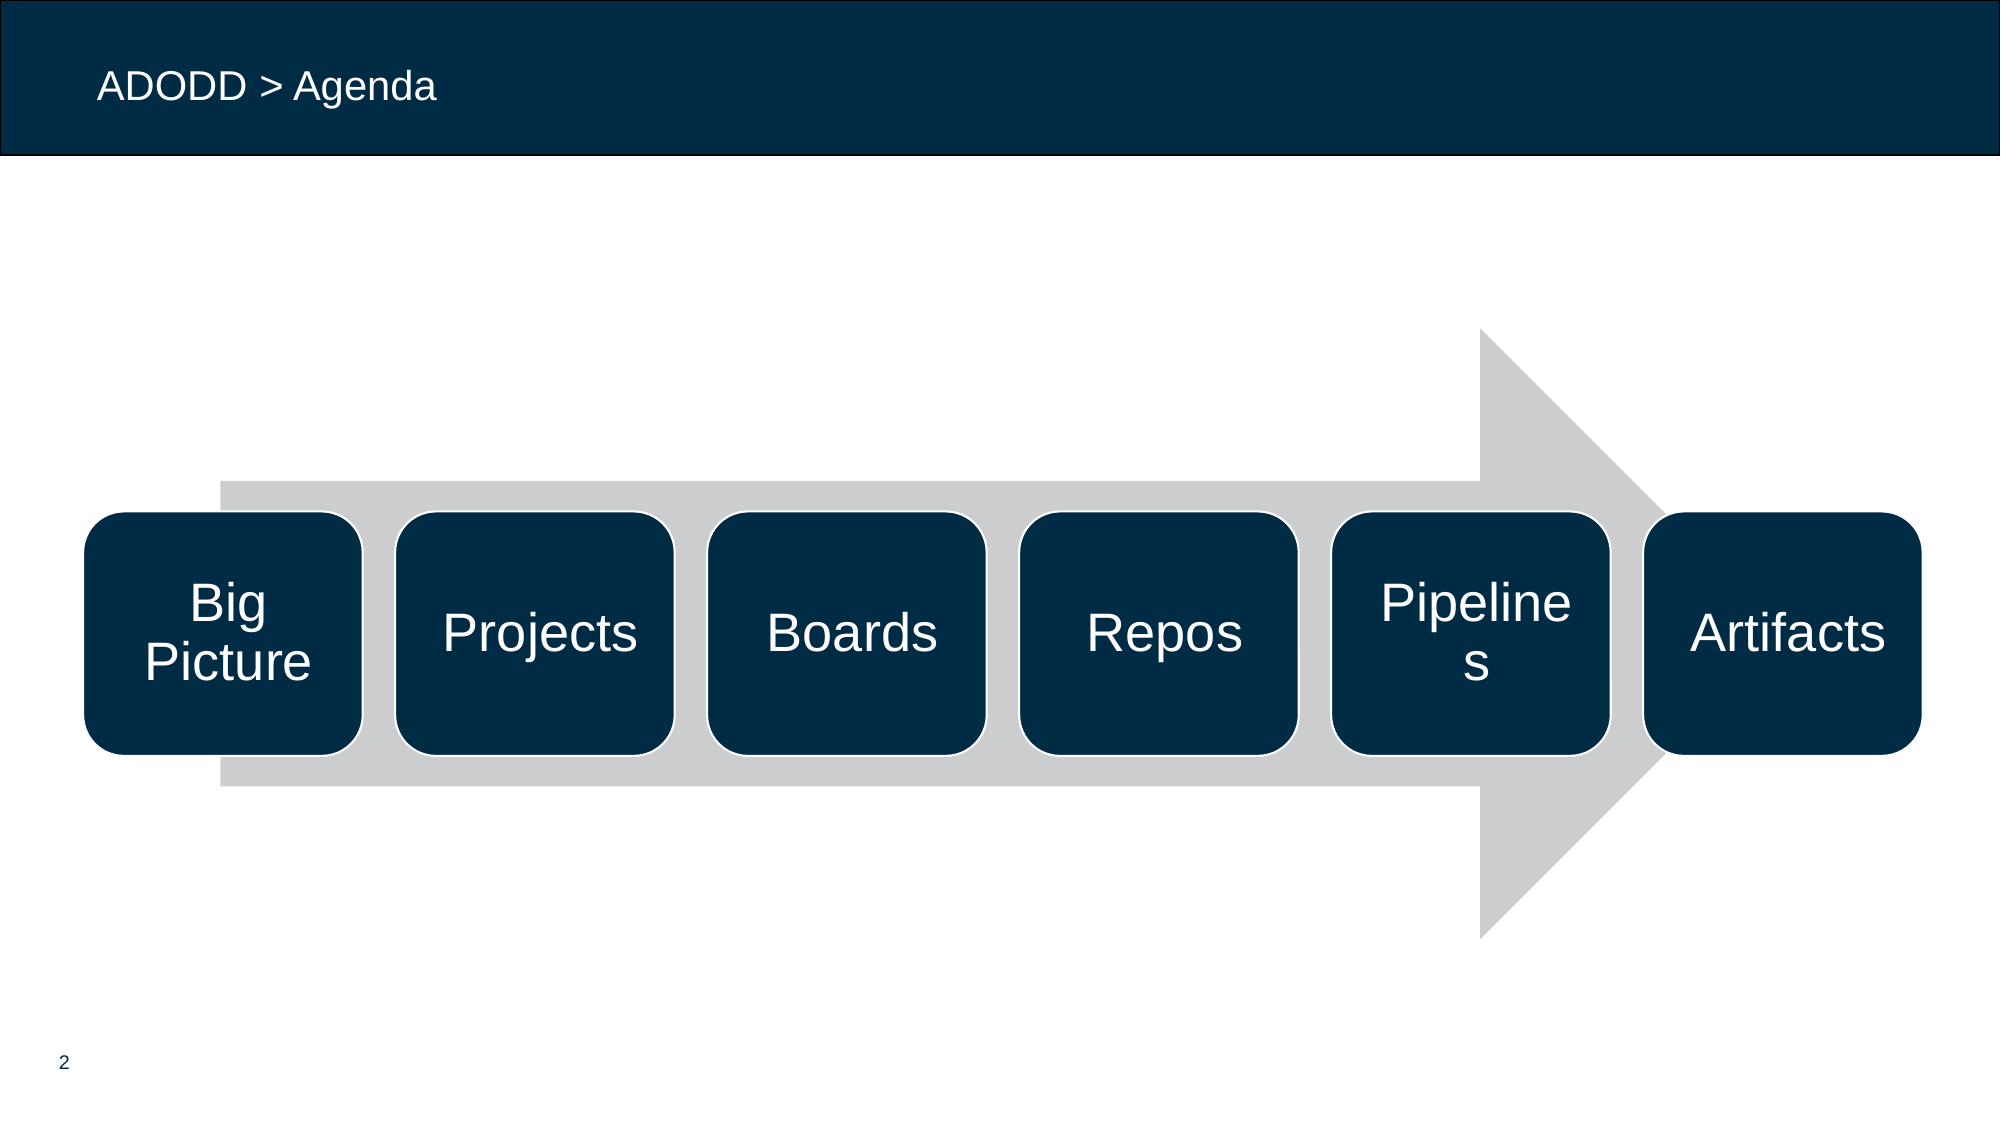

ADODD > Agenda
Big Picture
Projects
Boards
Repos
Pipelines
Artifacts